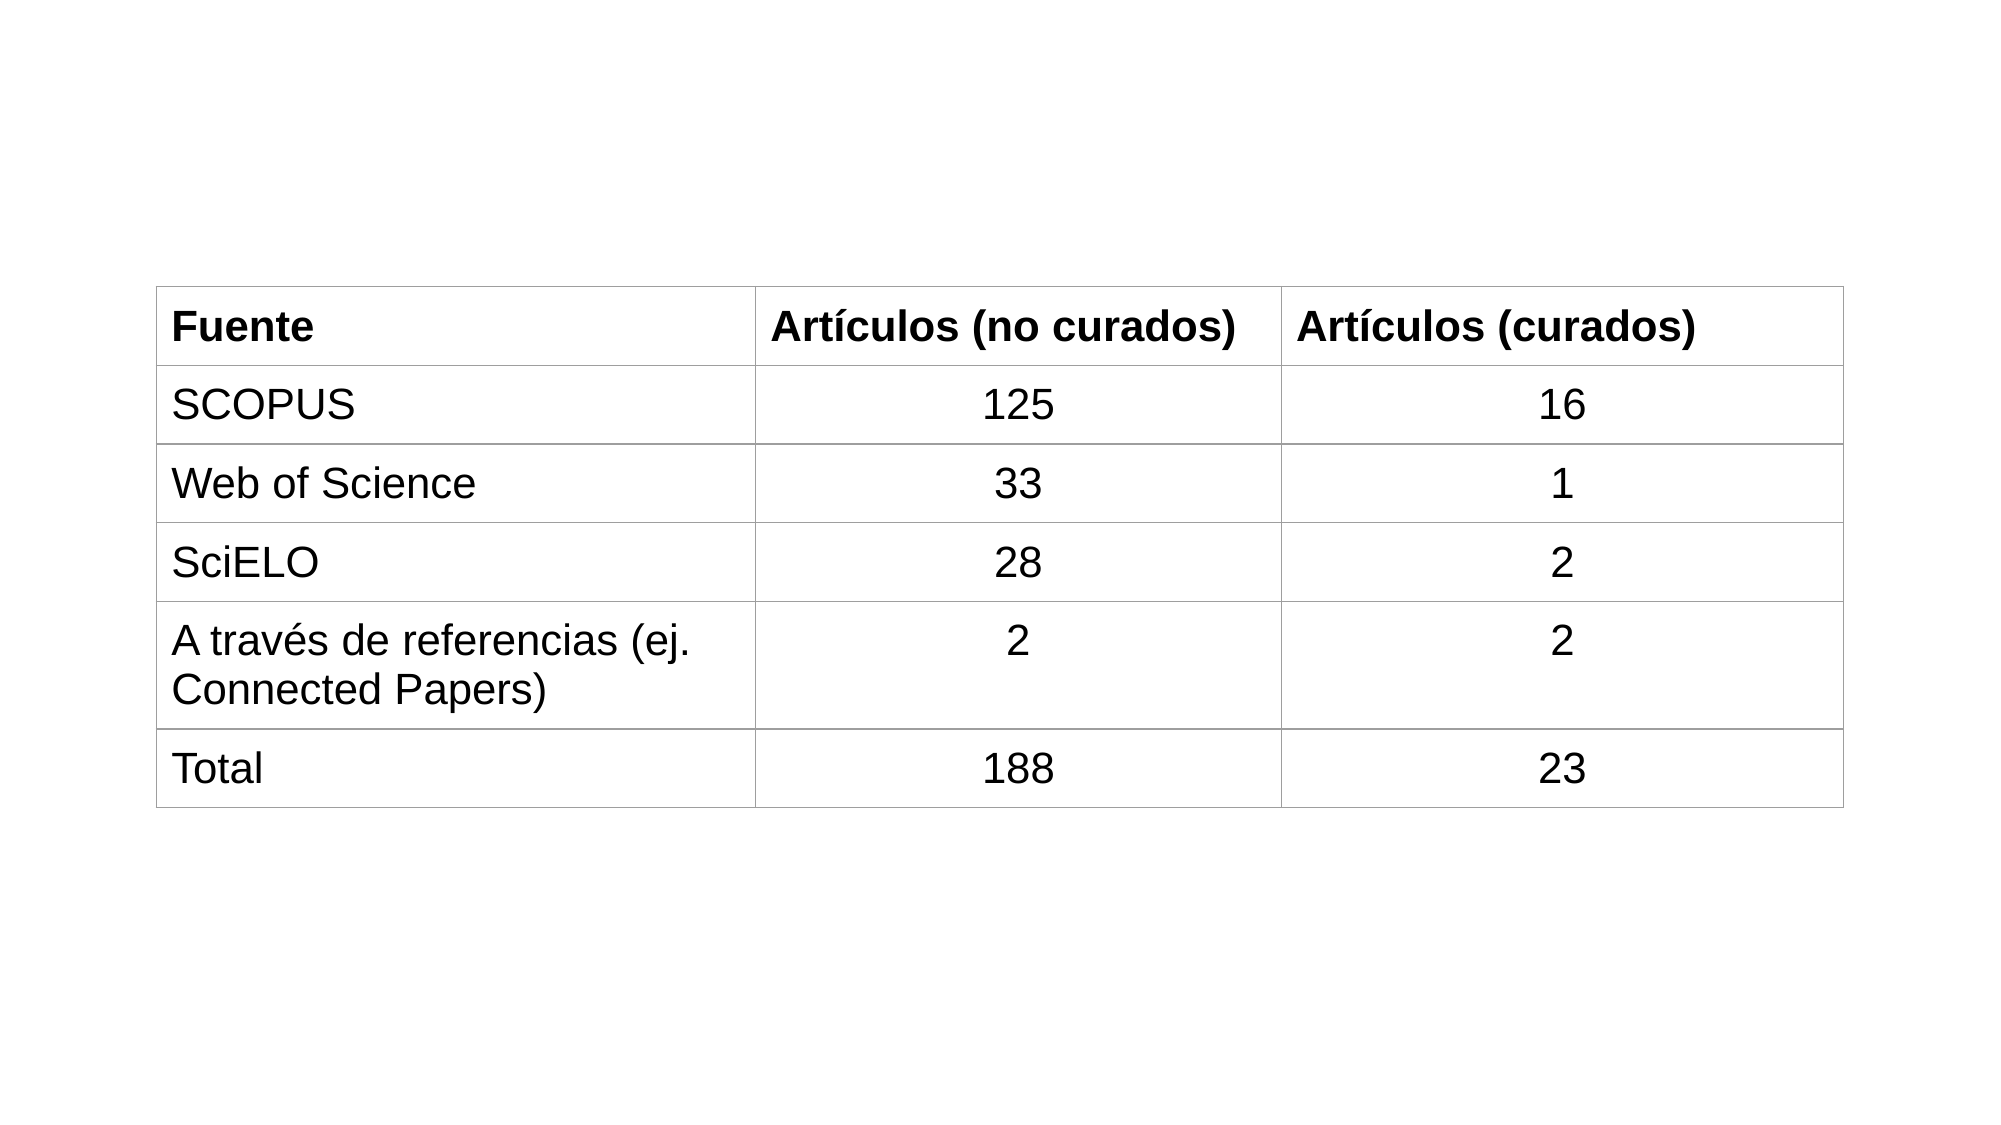

| Fuente | Artículos (no curados) | Artículos (curados) |
| --- | --- | --- |
| SCOPUS | 125 | 16 |
| Web of Science | 33 | 1 |
| SciELO | 28 | 2 |
| A través de referencias (ej. Connected Papers) | 2 | 2 |
| Total | 188 | 23 |